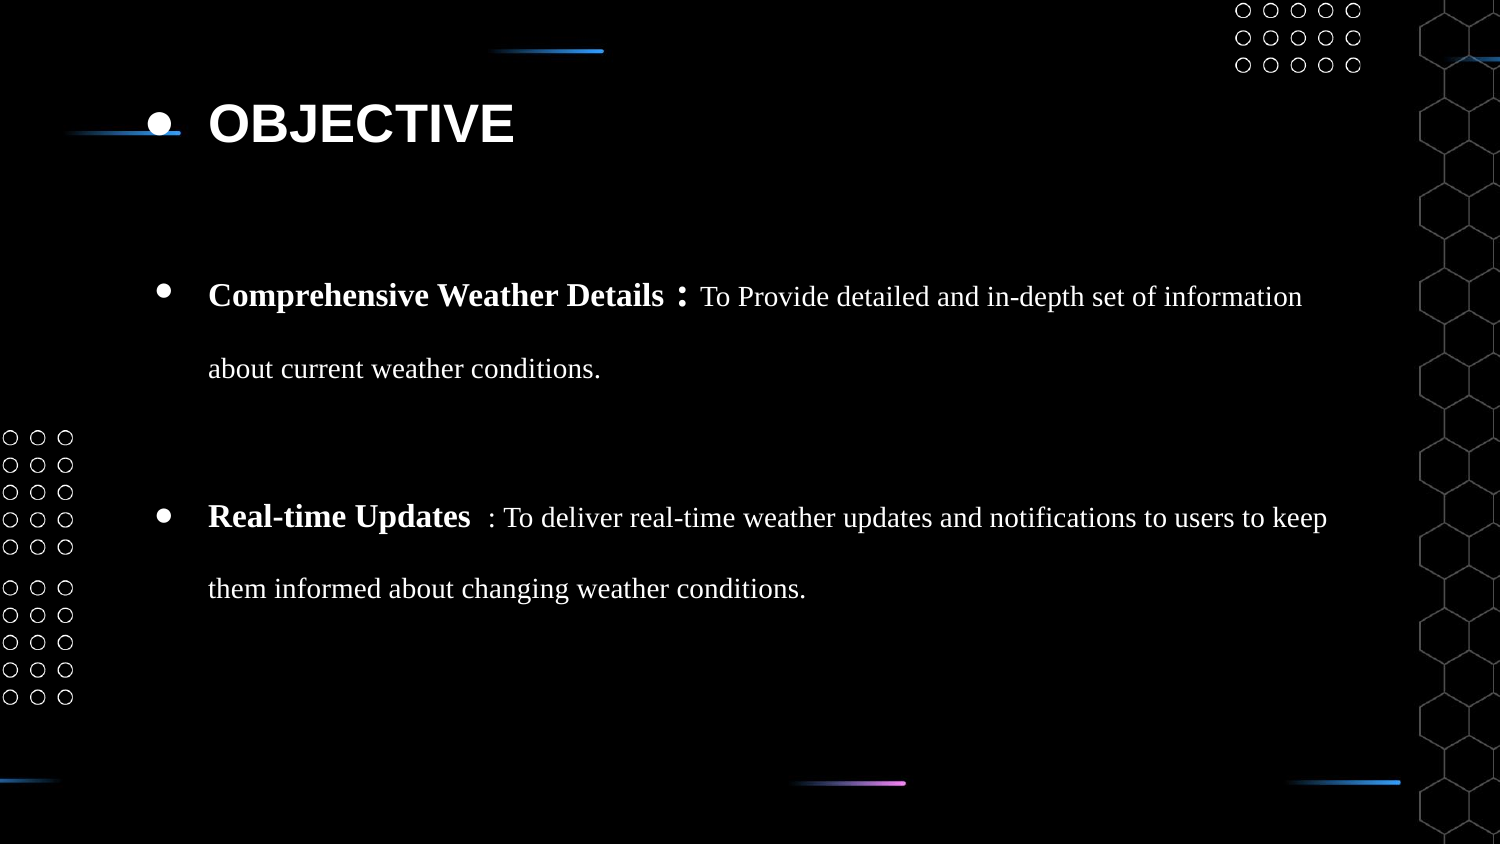

# OBJECTIVE
Comprehensive Weather Details : To Provide detailed and in-depth set of information about current weather conditions.

Real-time Updates  : To deliver real-time weather updates and notifications to users to keep them informed about changing weather conditions.